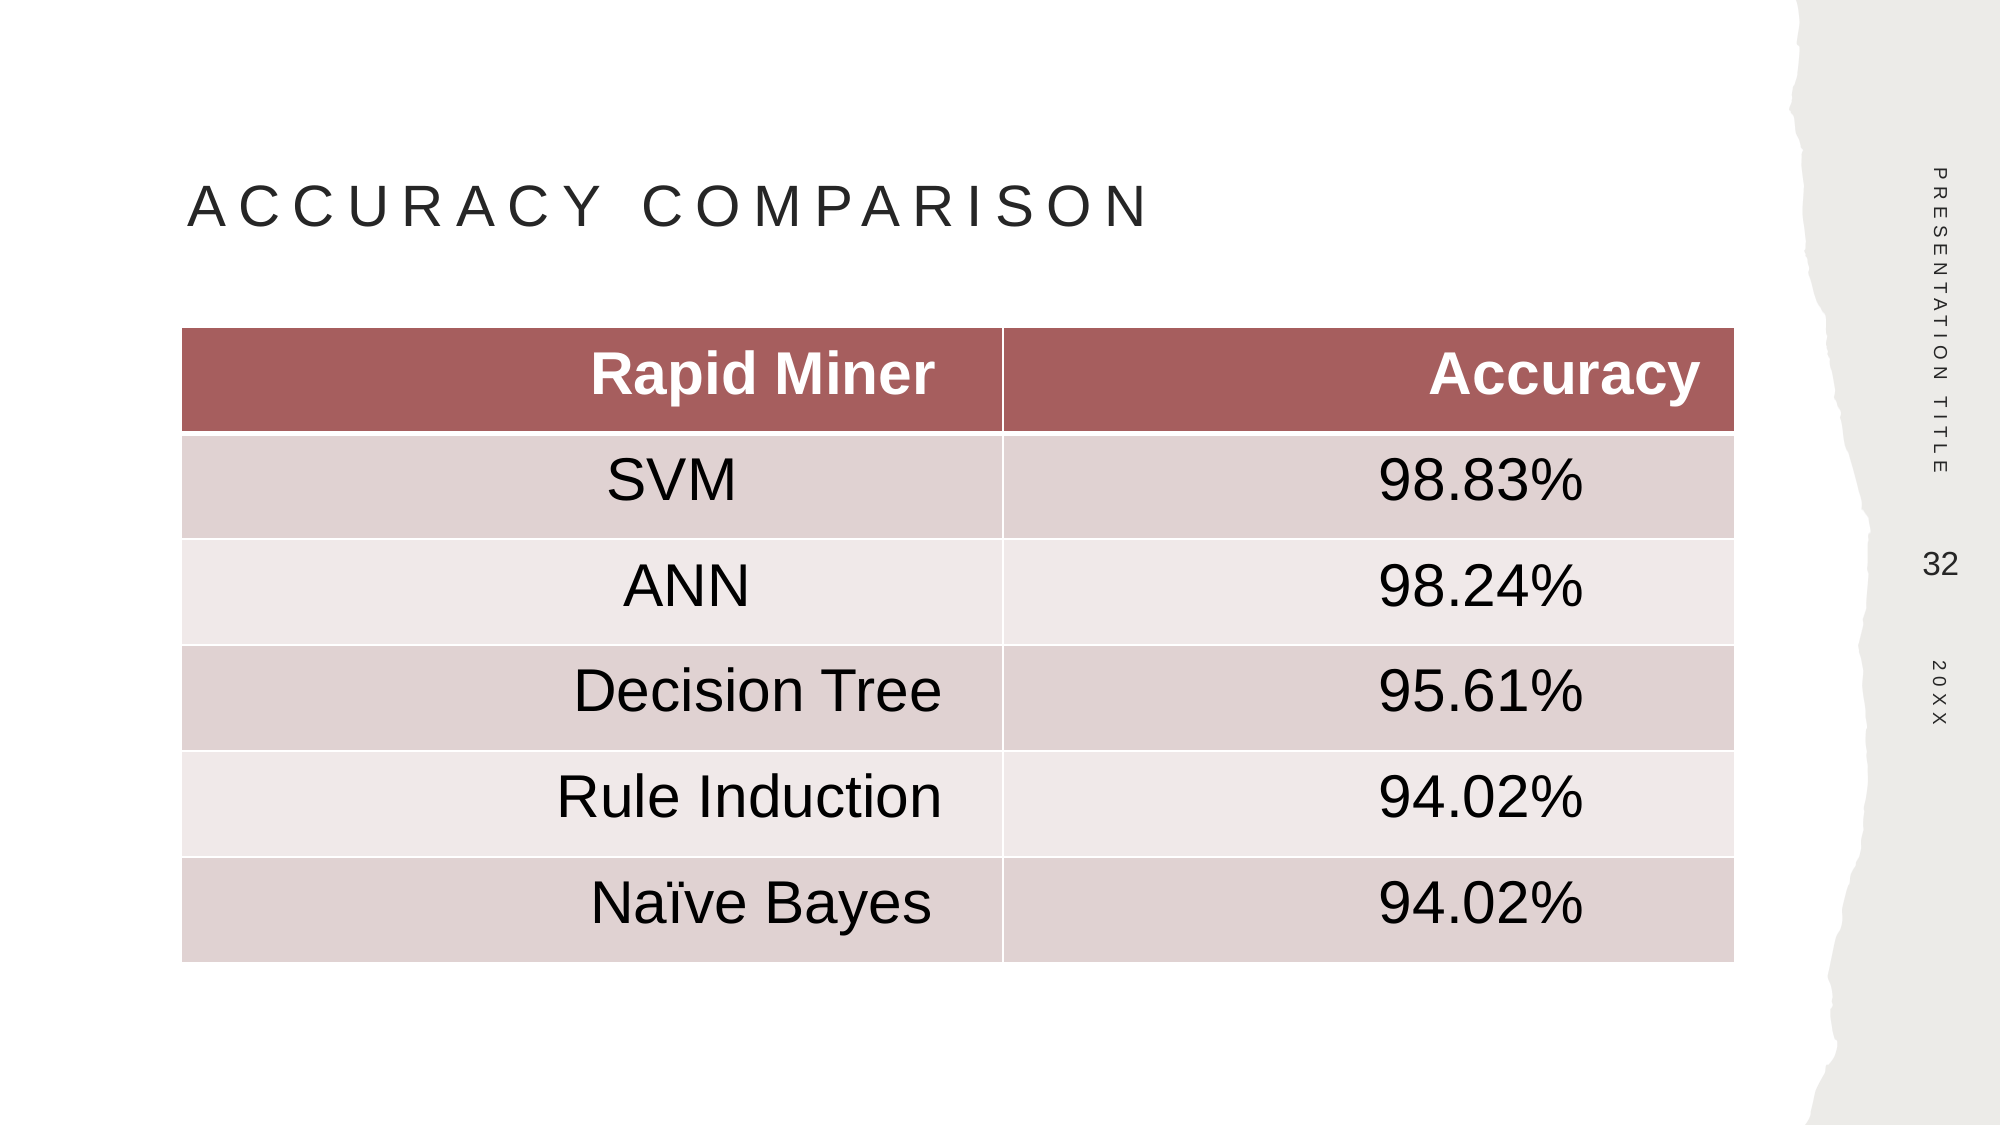

# Accuracy comparison
PRESENTATION TITLE
| Rapid Miner | Accuracy |
| --- | --- |
| SVM | 98.83% |
| ANN | 98.24% |
| Decision Tree | 95.61% |
| Rule Induction | 94.02% |
| Naïve Bayes | 94.02% |
32
20XX